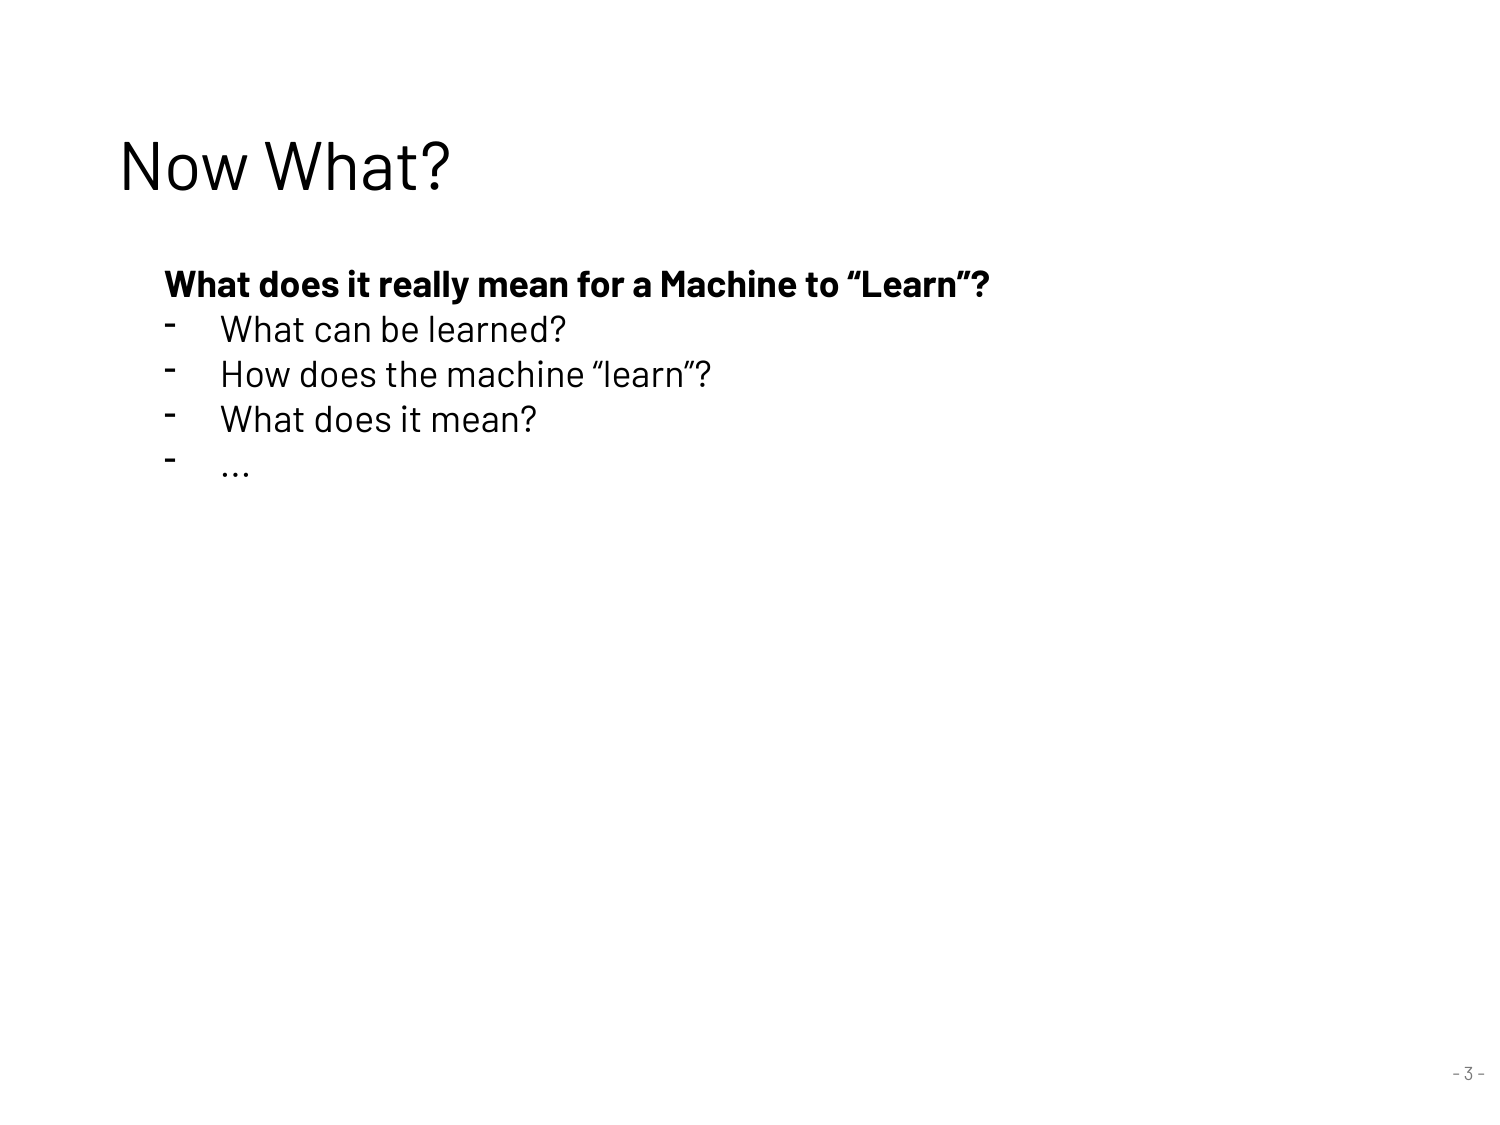

# Now What?
What does it really mean for a Machine to “Learn”?
What can be learned?
How does the machine “learn”?
What does it mean?
...
- 3 -